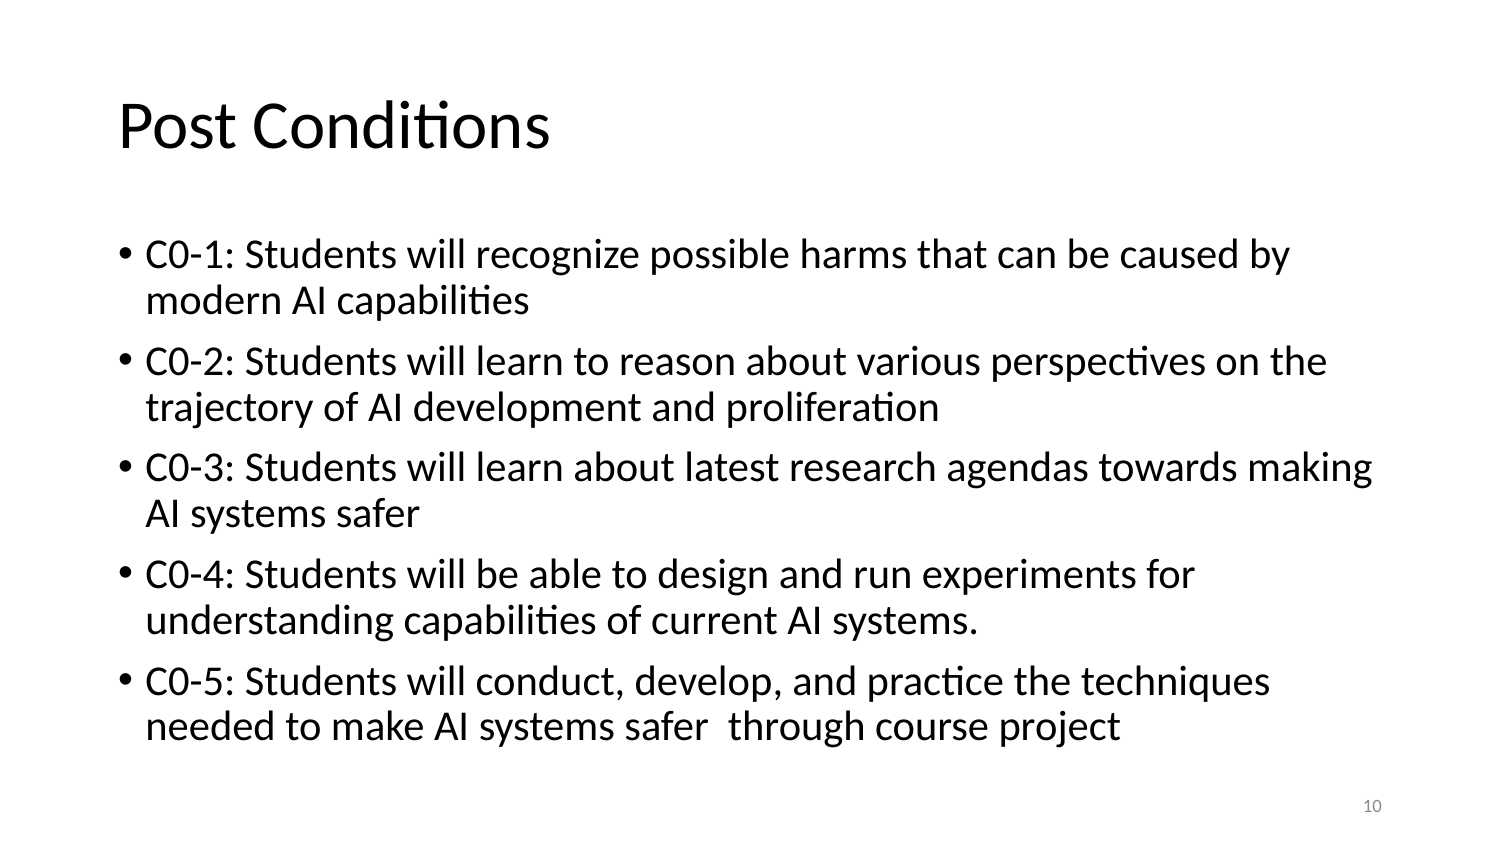

# Post Conditions
C0-1: Students will recognize possible harms that can be caused by modern AI capabilities
C0-2: Students will learn to reason about various perspectives on the trajectory of AI development and proliferation
C0-3: Students will learn about latest research agendas towards making AI systems safer
C0-4: Students will be able to design and run experiments for understanding capabilities of current AI systems.
C0-5: Students will conduct, develop, and practice the techniques needed to make AI systems safer  through course project
10